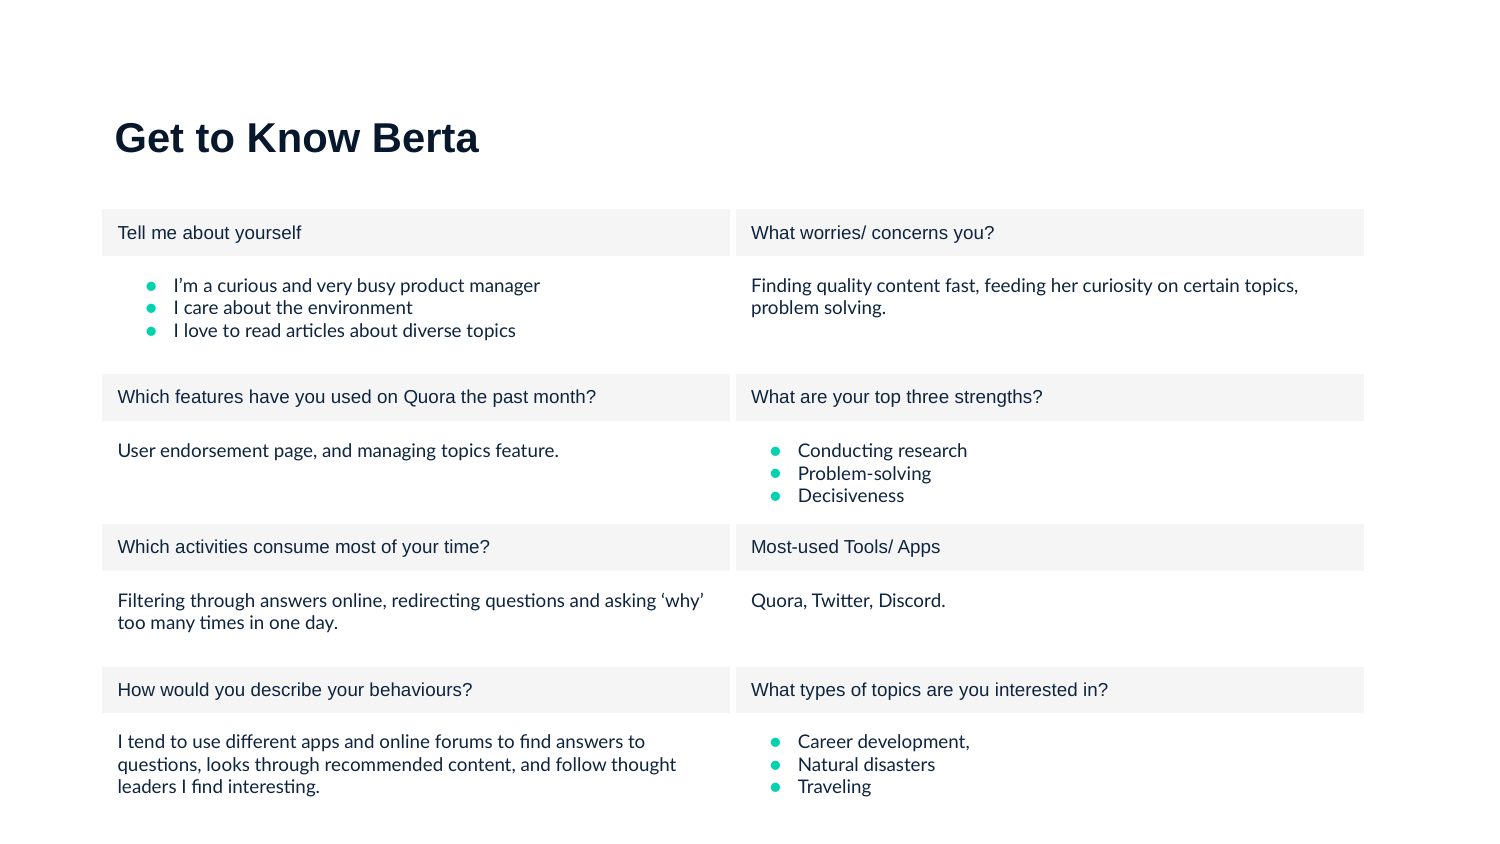

# Get to Know Berta
| Tell me about yourself | What worries/ concerns you? |
| --- | --- |
| I’m a curious and very busy product manager I care about the environment I love to read articles about diverse topics | Finding quality content fast, feeding her curiosity on certain topics, problem solving. |
| Which features have you used on Quora the past month? | What are your top three strengths? |
| User endorsement page, and managing topics feature. | Conducting research Problem-solving Decisiveness |
| Which activities consume most of your time? | Most-used Tools/ Apps |
| Filtering through answers online, redirecting questions and asking ‘why’ too many times in one day. | Quora, Twitter, Discord. |
| How would you describe your behaviours? | What types of topics are you interested in? |
| I tend to use different apps and online forums to find answers to questions, looks through recommended content, and follow thought leaders I find interesting. | Career development, Natural disasters Traveling |